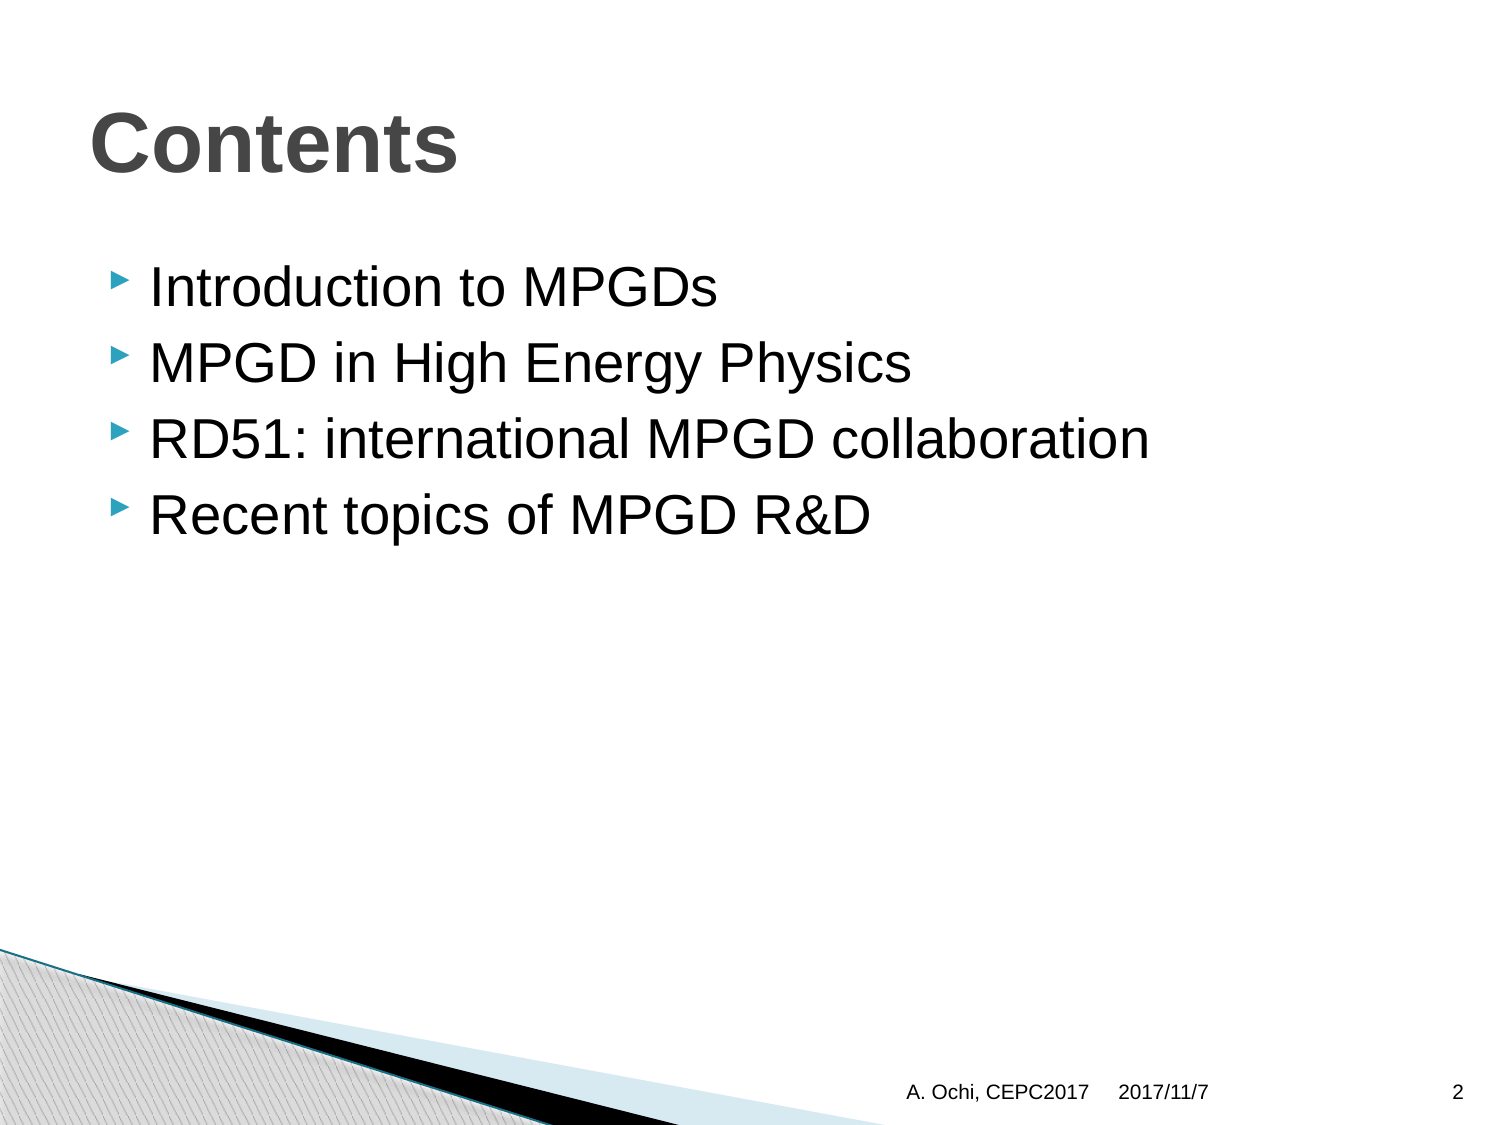

# Contents
Introduction to MPGDs
MPGD in High Energy Physics
RD51: international MPGD collaboration
Recent topics of MPGD R&D
A. Ochi, CEPC2017
2017/11/7
2